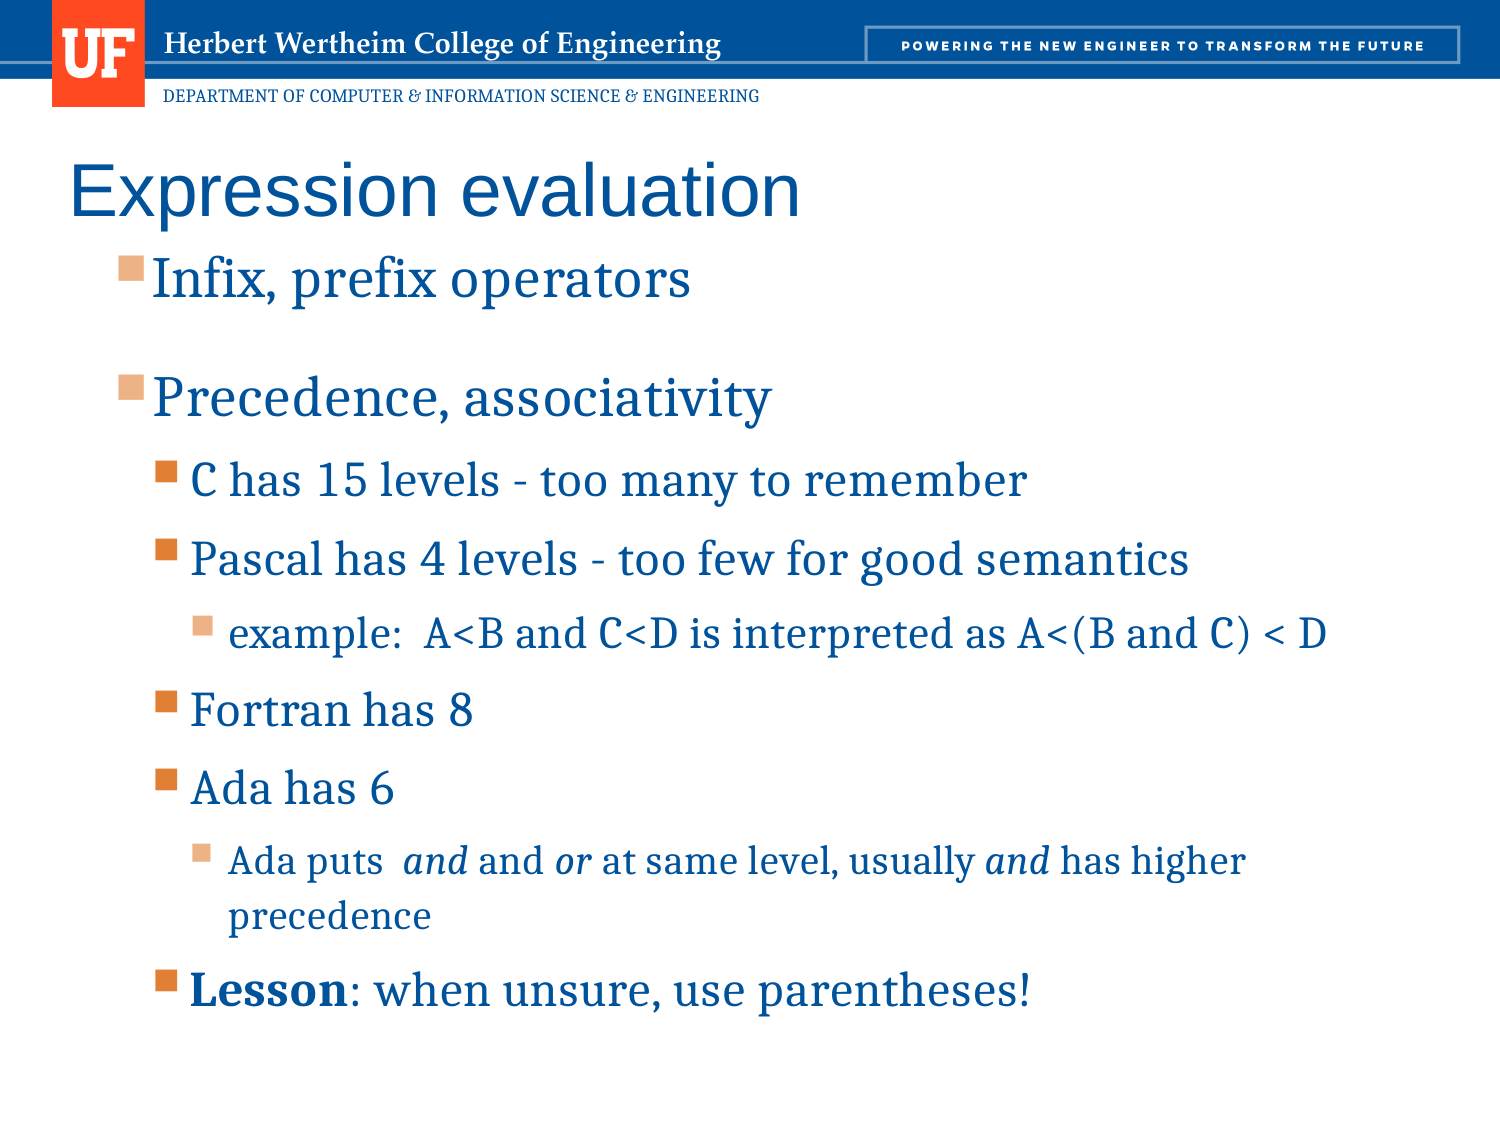

118
# Expression evaluation
Infix, prefix operators
Precedence, associativity
C has 15 levels - too many to remember
Pascal has 4 levels - too few for good semantics
example:  A<B and C<D is interpreted as A<(B and C) < D
Fortran has 8
Ada has 6
Ada puts  and and or at same level, usually and has higher precedence
Lesson: when unsure, use parentheses!